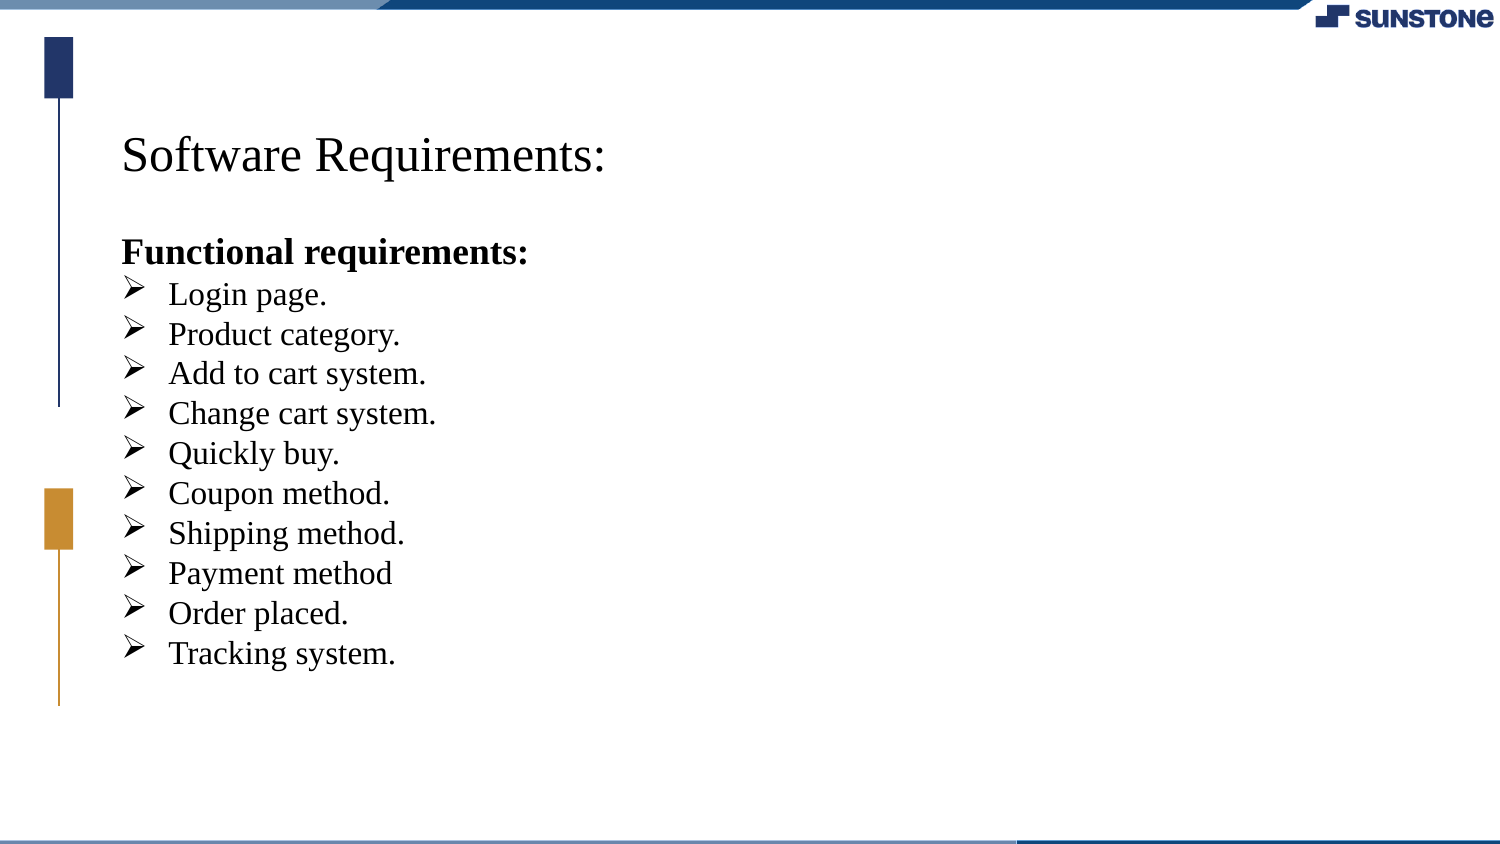

Software Requirements:

Functional requirements:
Login page.
Product category.
Add to cart system.
Change cart system.
Quickly buy.
Coupon method.
Shipping method.
Payment method
Order placed.
Tracking system.